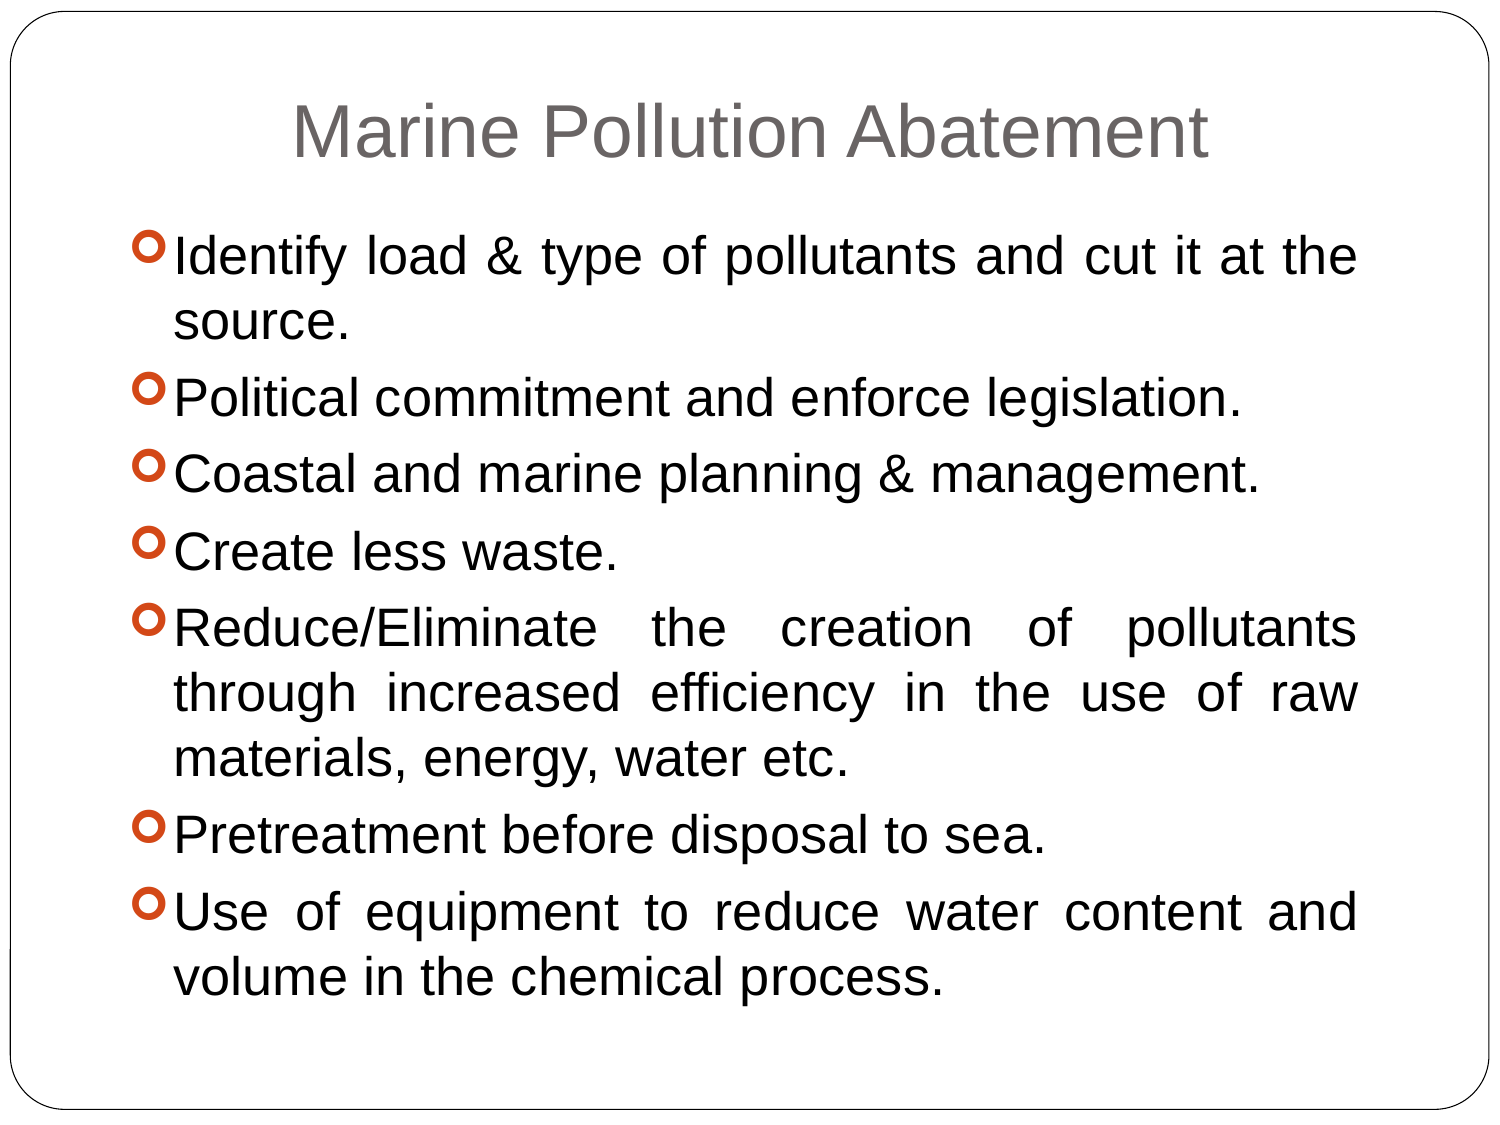

# Marine Pollution Abatement
Identify load & type of pollutants and cut it at the source.
Political commitment and enforce legislation.
Coastal and marine planning & management.
Create less waste.
Reduce/Eliminate the creation of pollutants through increased efficiency in the use of raw materials, energy, water etc.
Pretreatment before disposal to sea.
Use of equipment to reduce water content and volume in the chemical process.